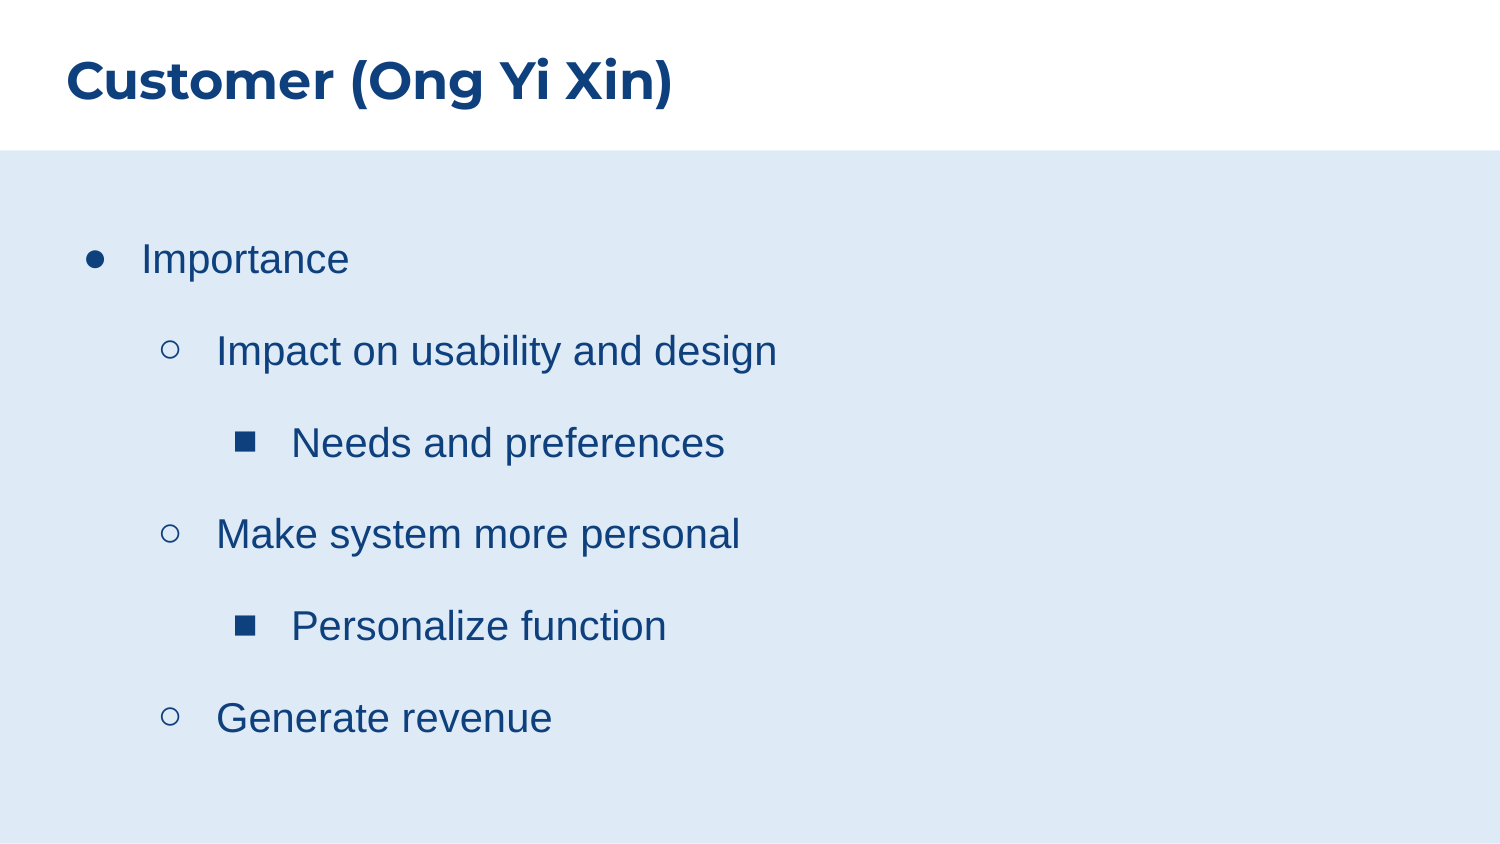

# Customer (Ong Yi Xin)
Importance
Impact on usability and design
Needs and preferences
Make system more personal
Personalize function
Generate revenue